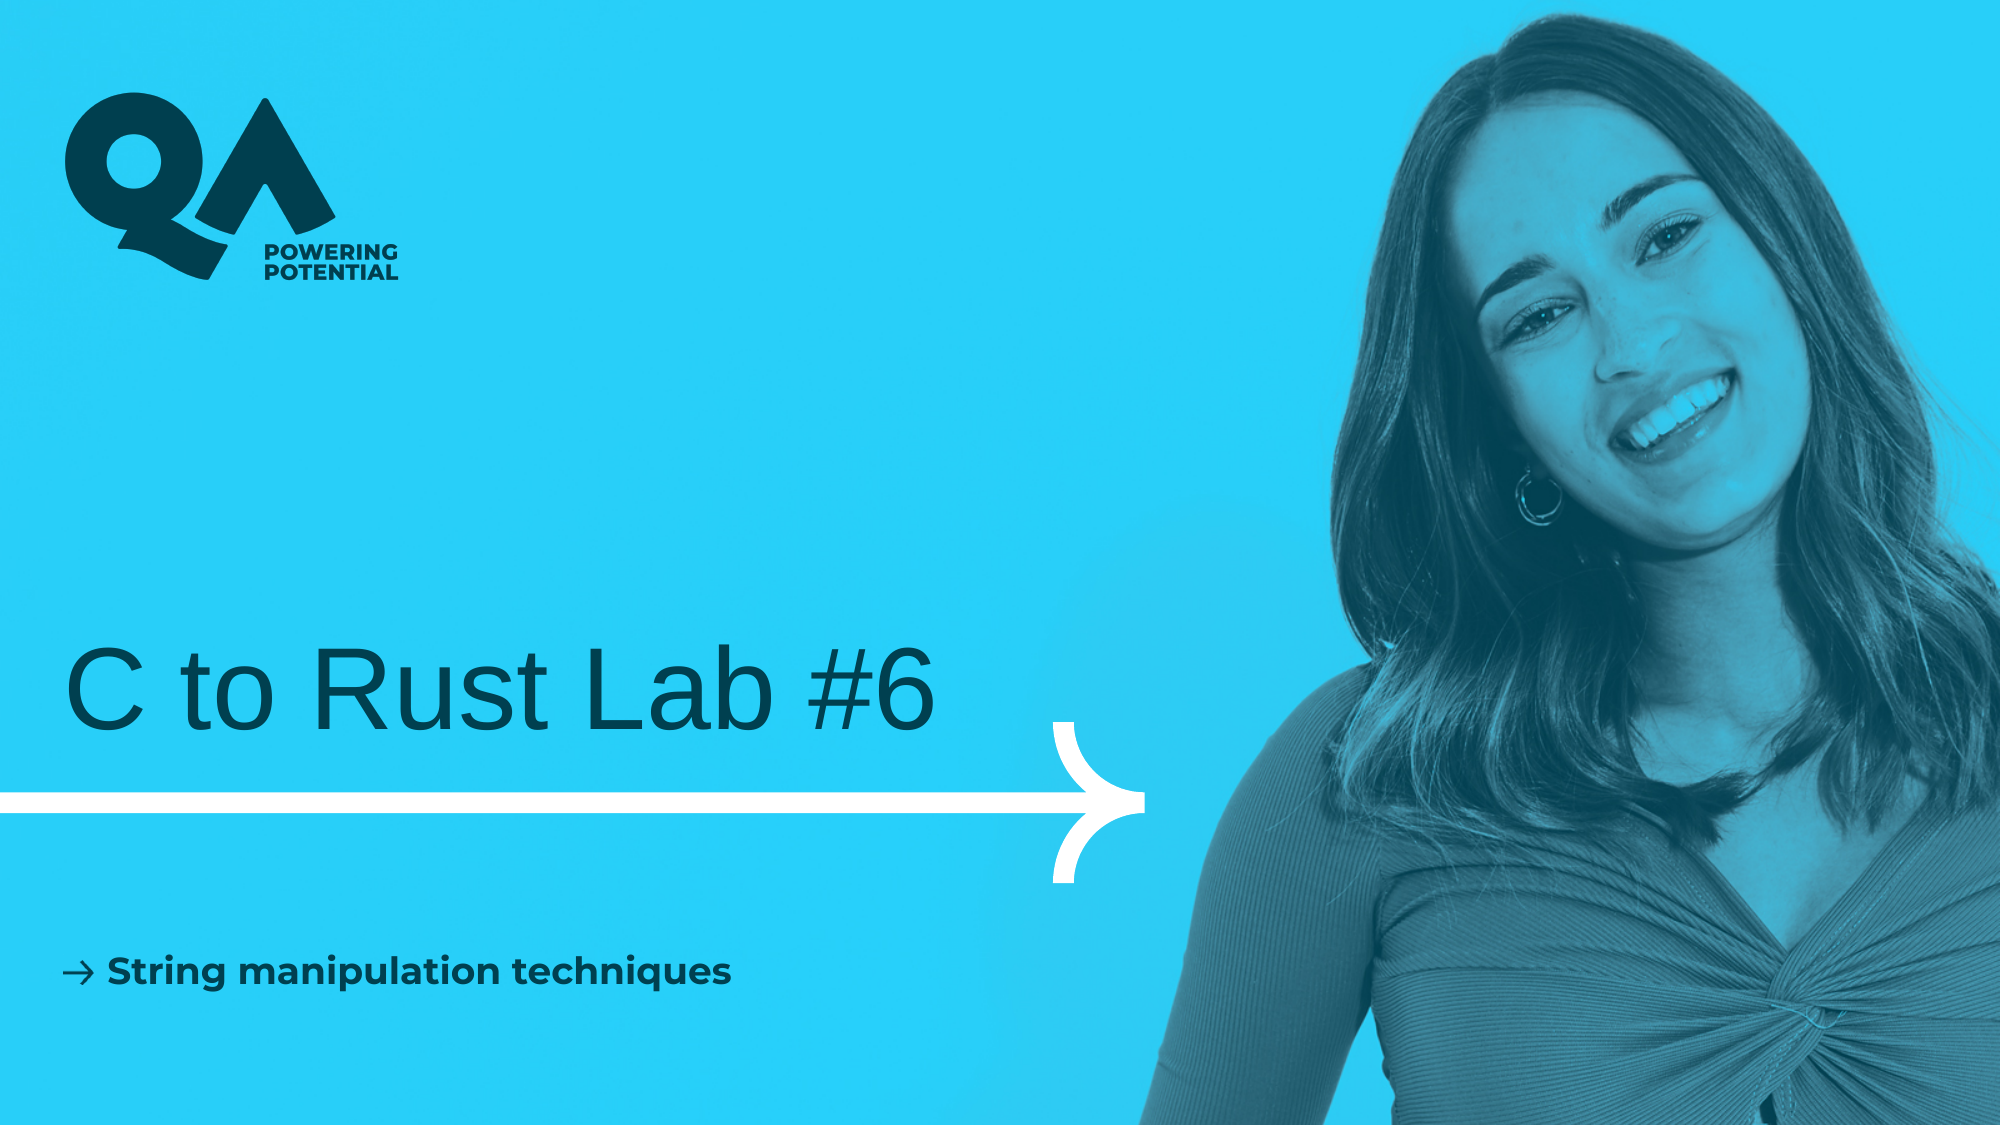

# C to Rust Lab #6
String manipulation techniques